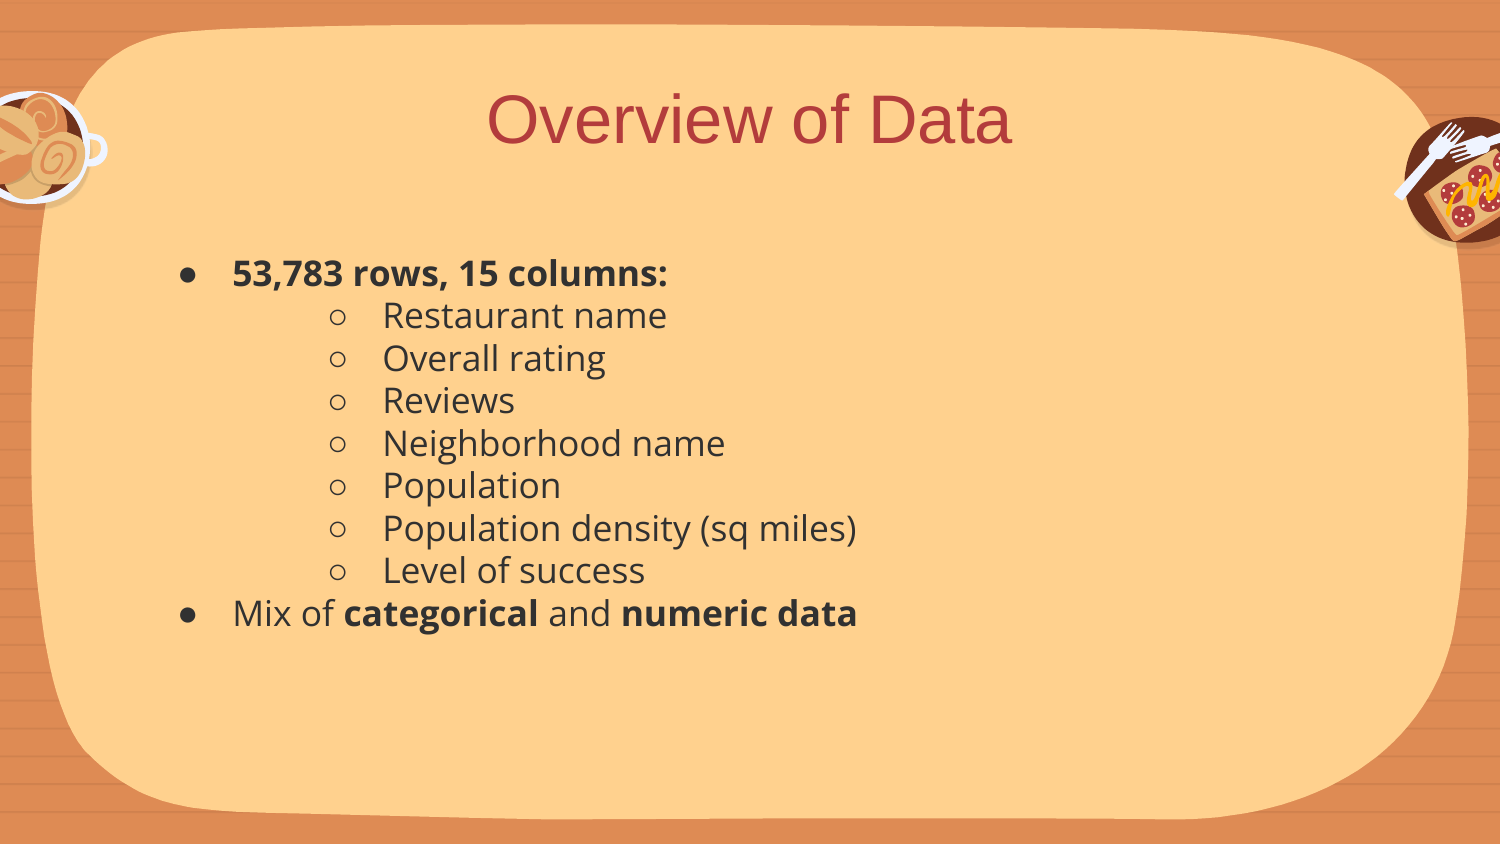

Overview of Data
53,783 rows, 15 columns:
Restaurant name
Overall rating
Reviews
Neighborhood name
Population
Population density (sq miles)
Level of success
Mix of categorical and numeric data